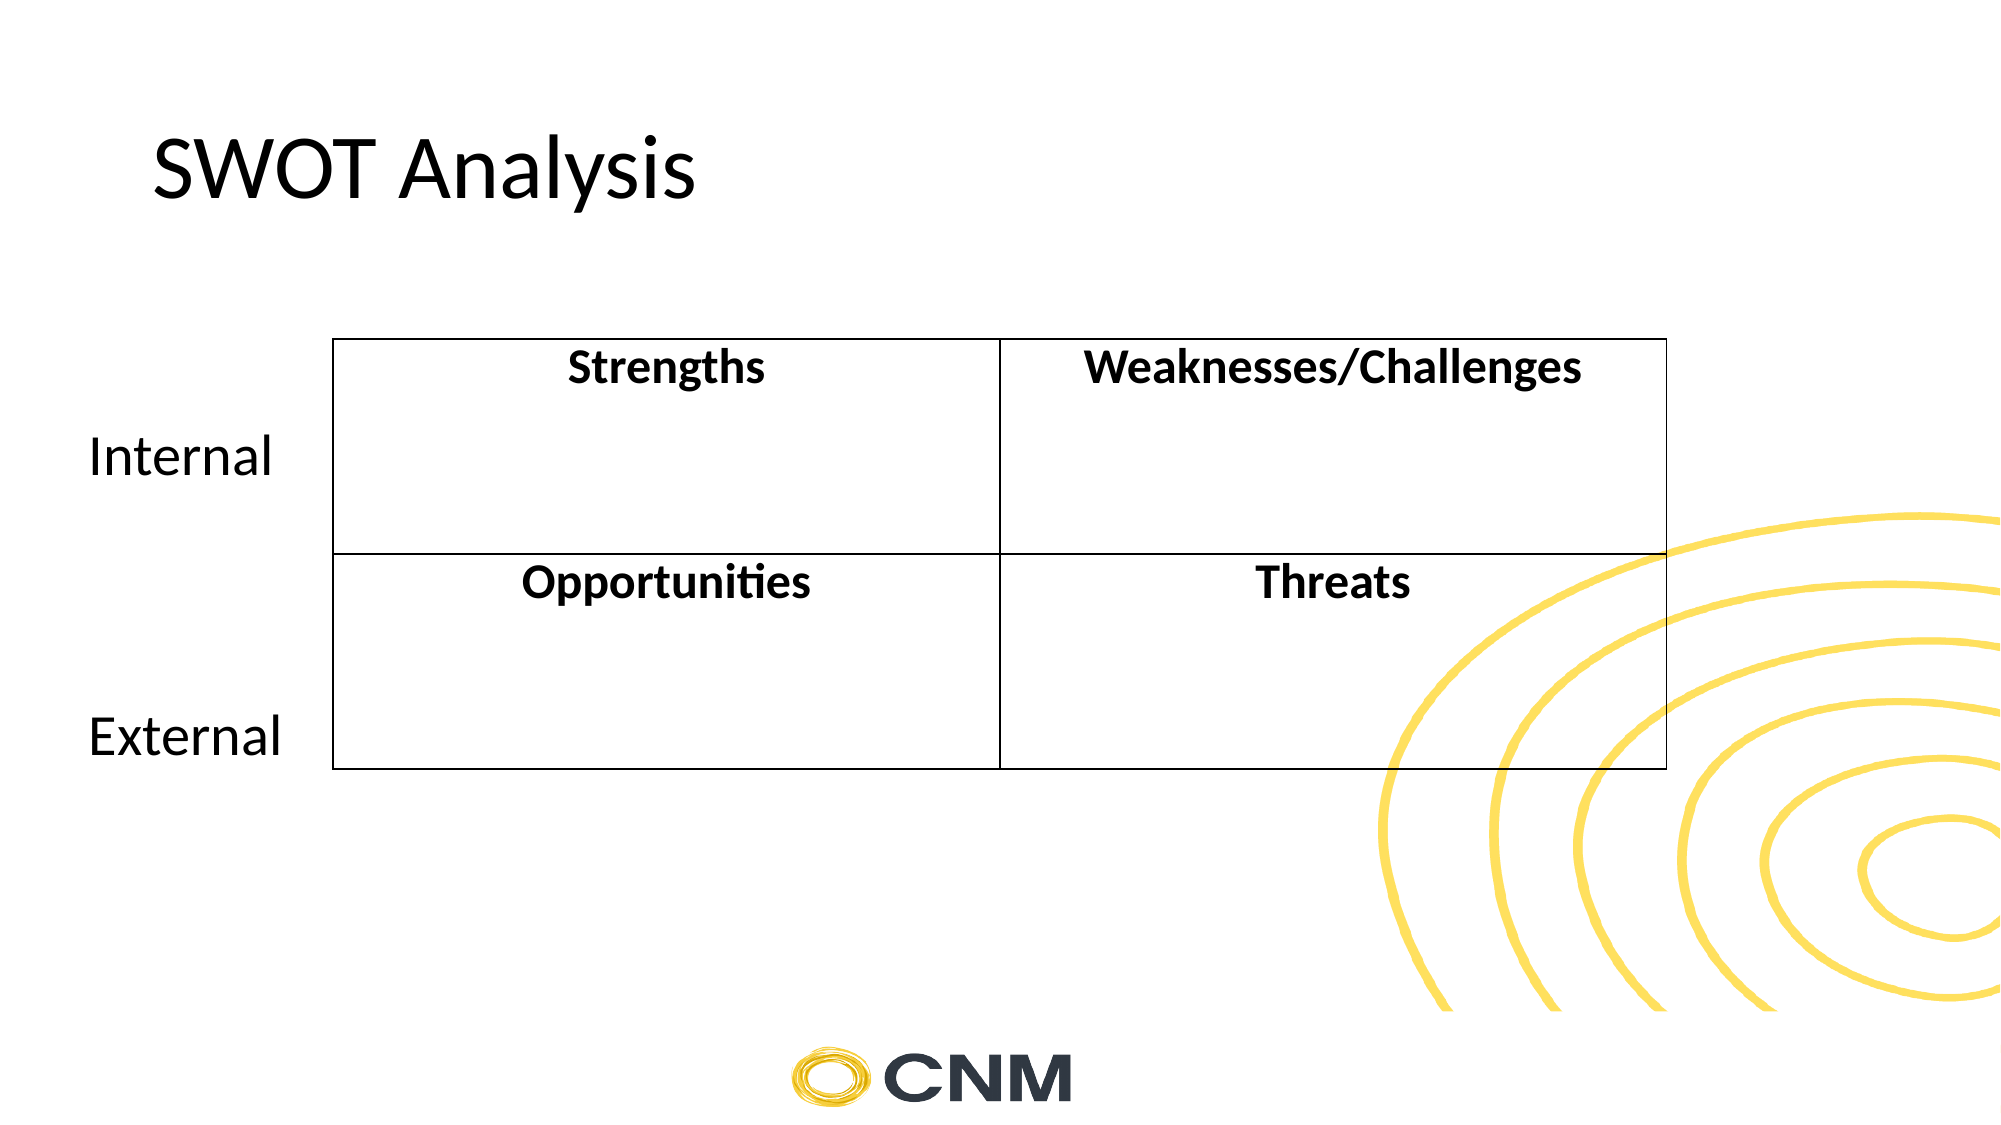

# SWOT Analysis
| Strengths | Weaknesses/Challenges |
| --- | --- |
| Opportunities | Threats |
Internal

External